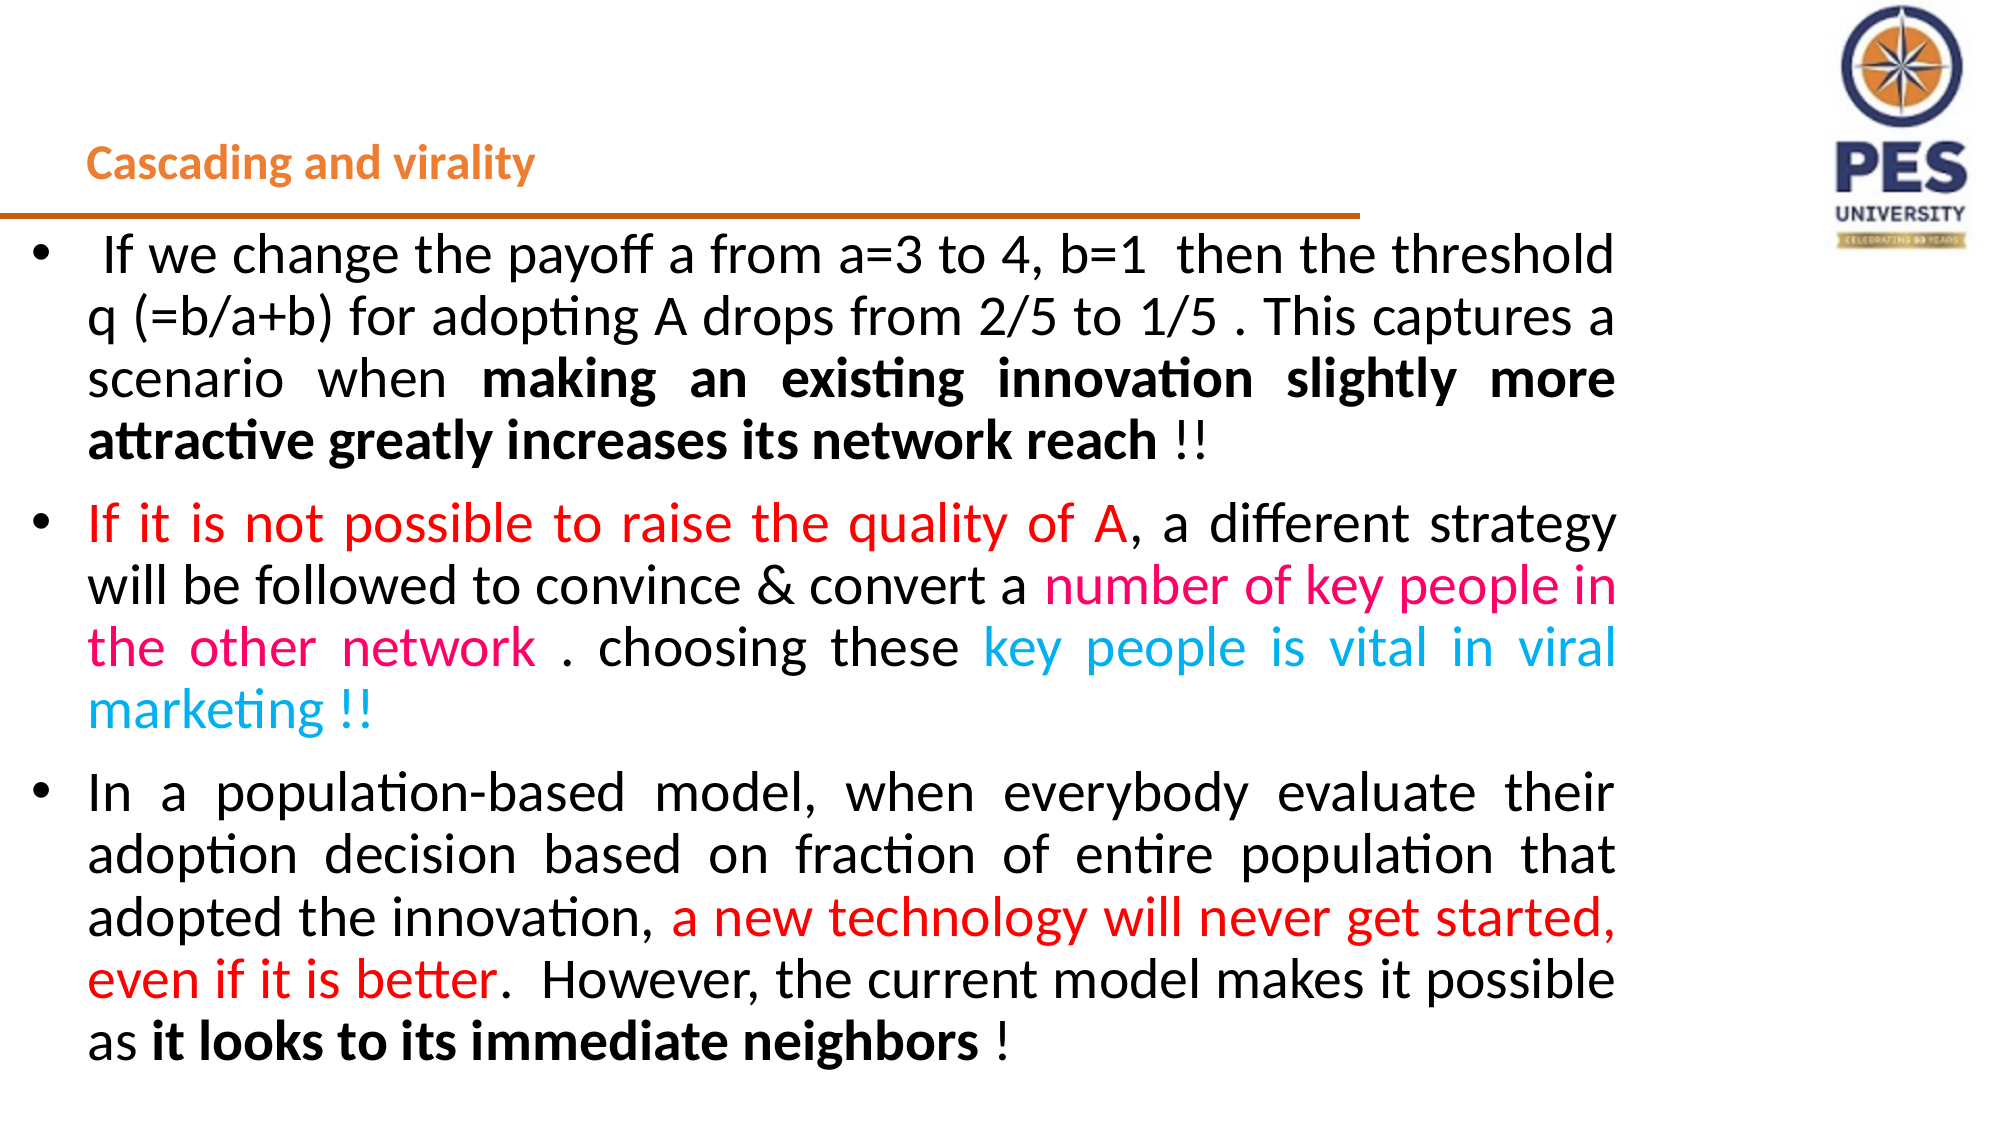

Cascading and virality
 If we change the payoff a from a=3 to 4, b=1  then the threshold q (=b/a+b) for adopting A drops from 2/5 to 1/5 . This captures a scenario when making an existing innovation slightly more attractive greatly increases its network reach !!
If it is not possible to raise the quality of A, a different strategy will be followed to convince & convert a number of key people in the other network . choosing these key people is vital in viral marketing !!
In a population-based model, when everybody evaluate their adoption decision based on fraction of entire population that adopted the innovation, a new technology will never get started, even if it is better.  However, the current model makes it possible as it looks to its immediate neighbors !